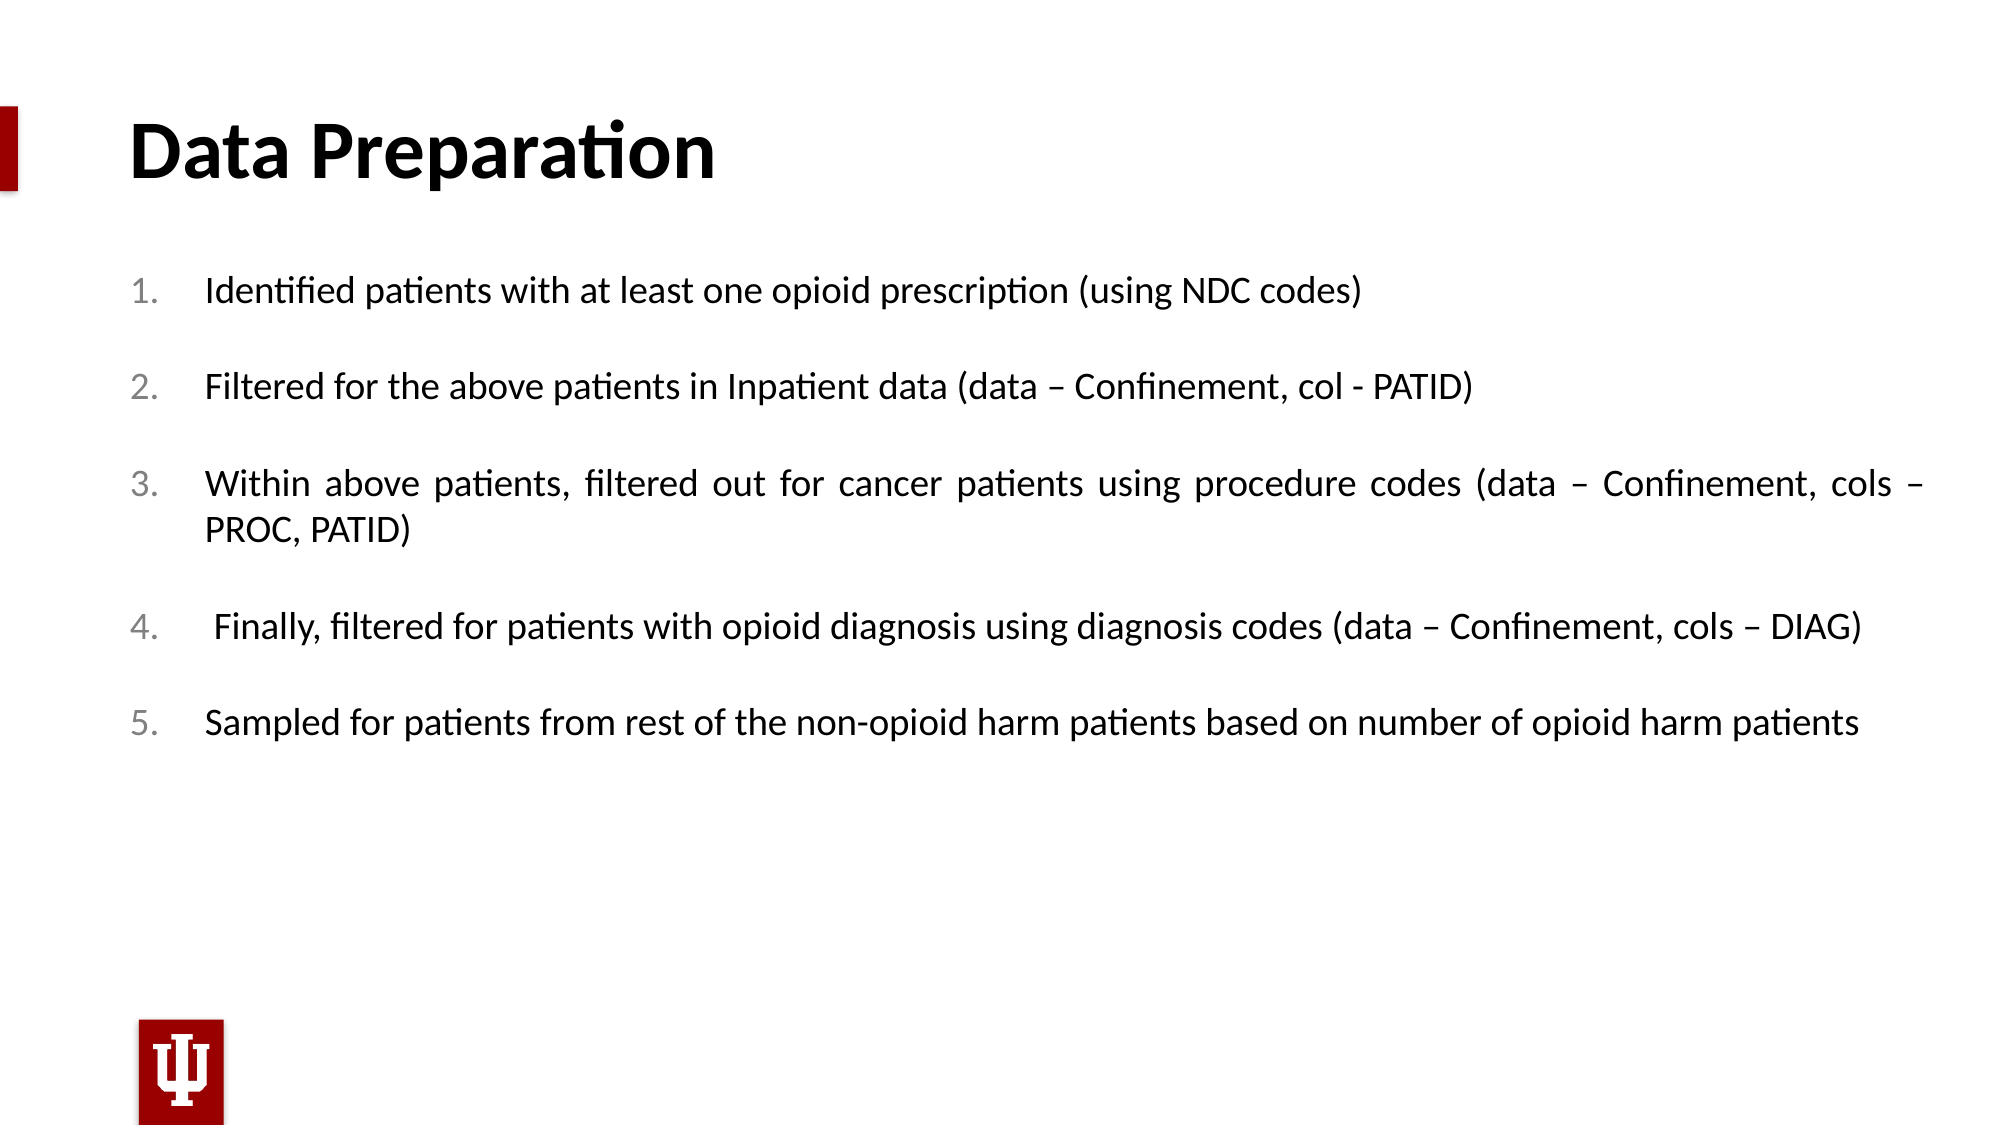

# Data Preparation
Identified patients with at least one opioid prescription (using NDC codes)
Filtered for the above patients in Inpatient data (data – Confinement, col - PATID)
Within above patients, filtered out for cancer patients using procedure codes (data – Confinement, cols – PROC, PATID)
 Finally, filtered for patients with opioid diagnosis using diagnosis codes (data – Confinement, cols – DIAG)
Sampled for patients from rest of the non-opioid harm patients based on number of opioid harm patients